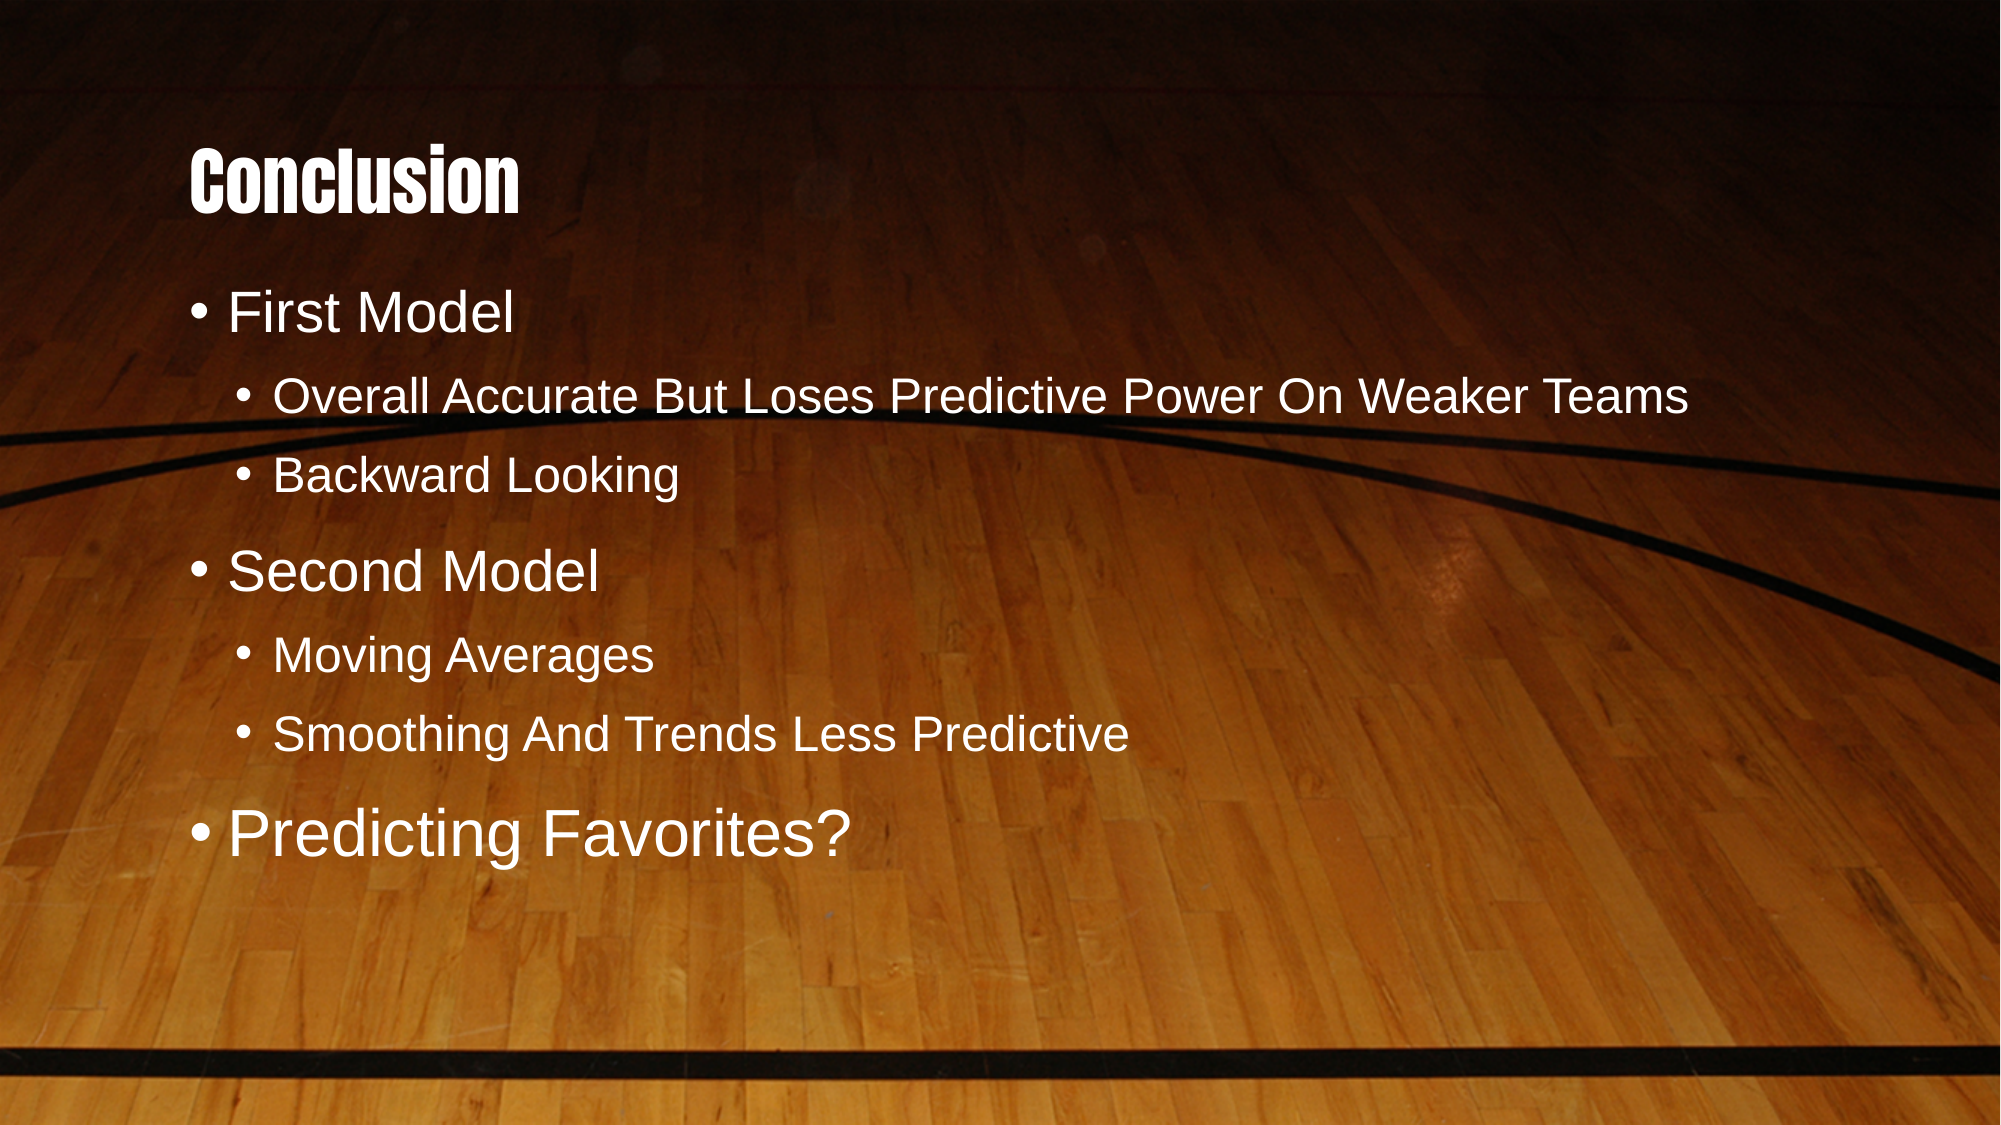

# Conclusion
First Model
Overall Accurate But Loses Predictive Power On Weaker Teams
Backward Looking
Second Model
Moving Averages
Smoothing And Trends Less Predictive
Predicting Favorites?